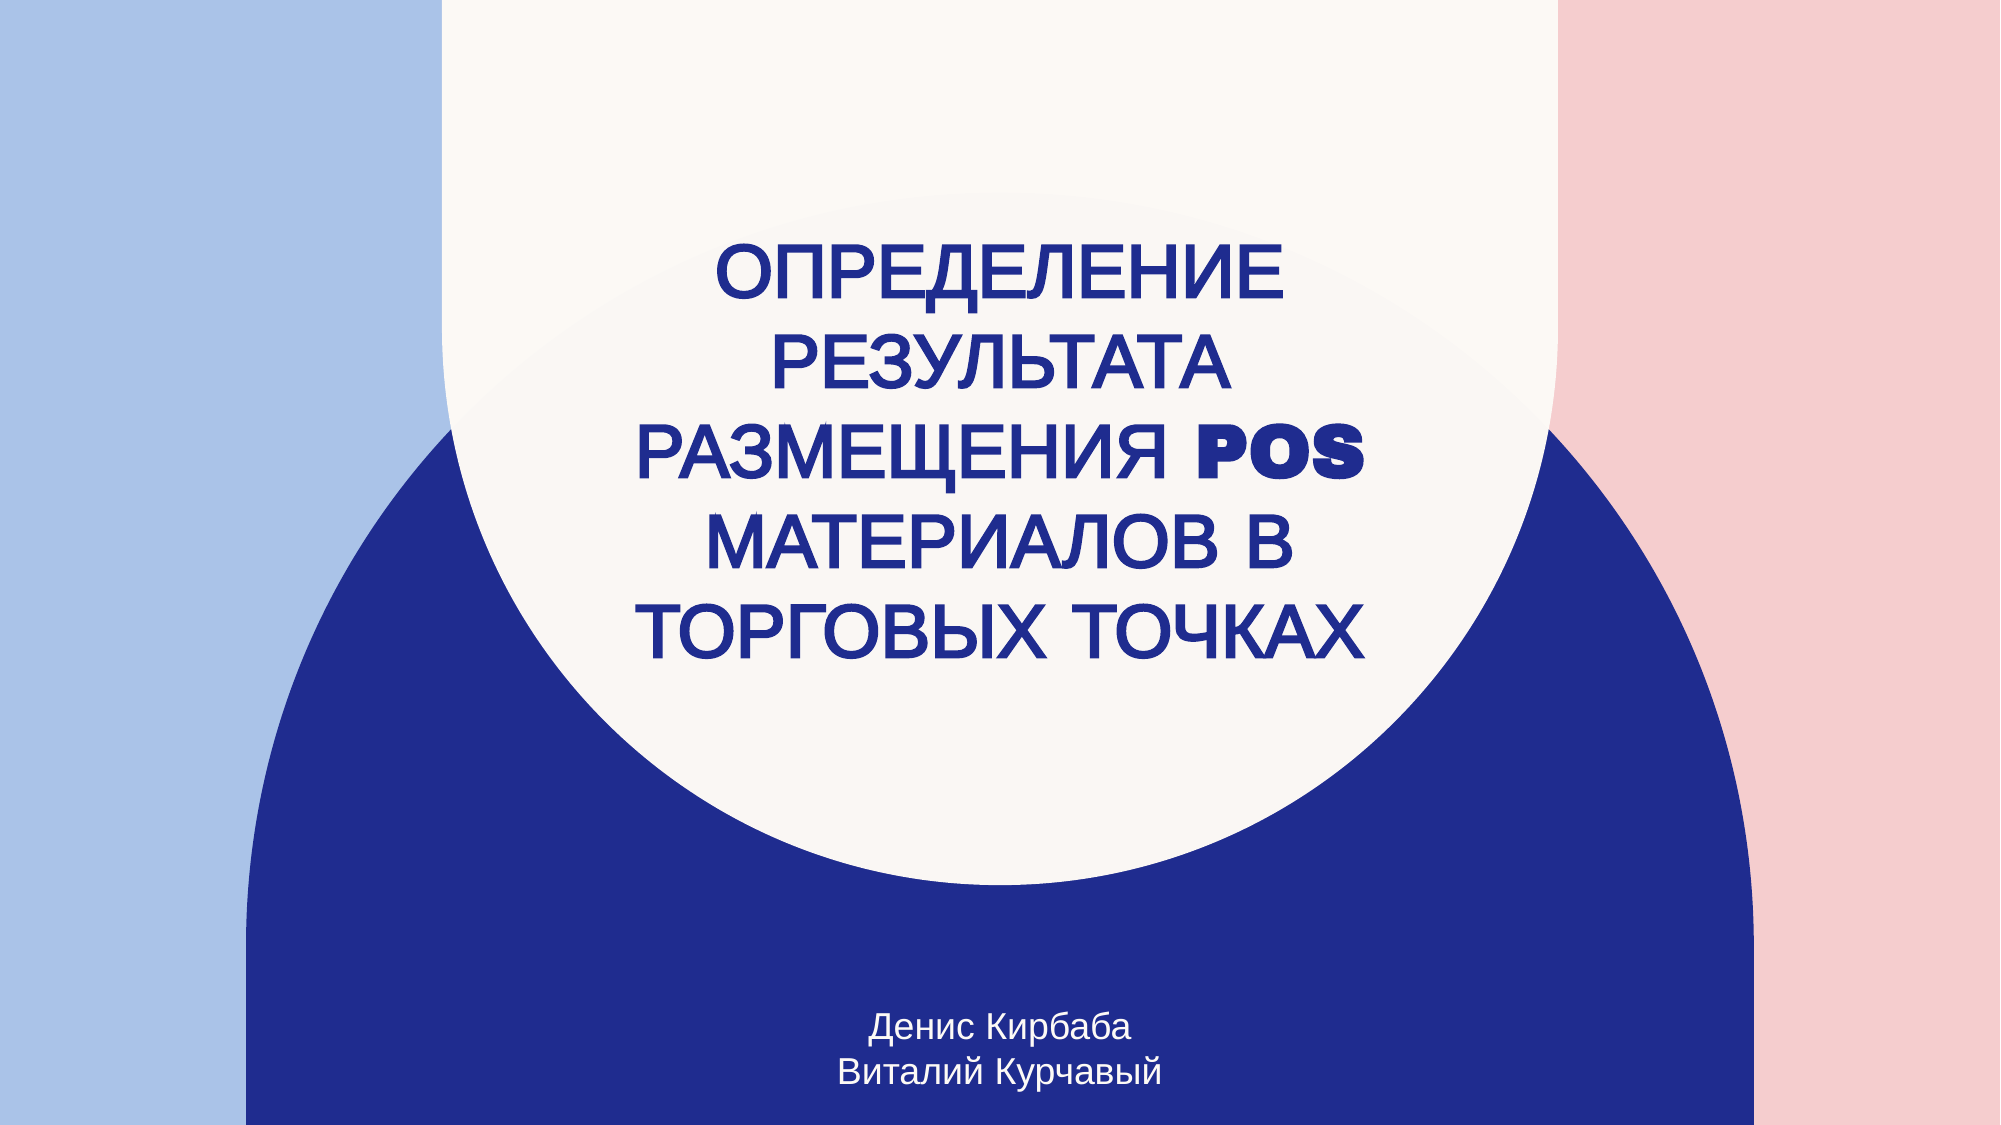

# ОПРЕДЕЛЕНИЕ РЕЗУЛЬТАТА РАЗМЕЩЕНИЯ POS МАТЕРИАЛОВ В ТОРГОВЫХ ТОЧКАХ
Денис Кирбаба
Виталий Курчавый